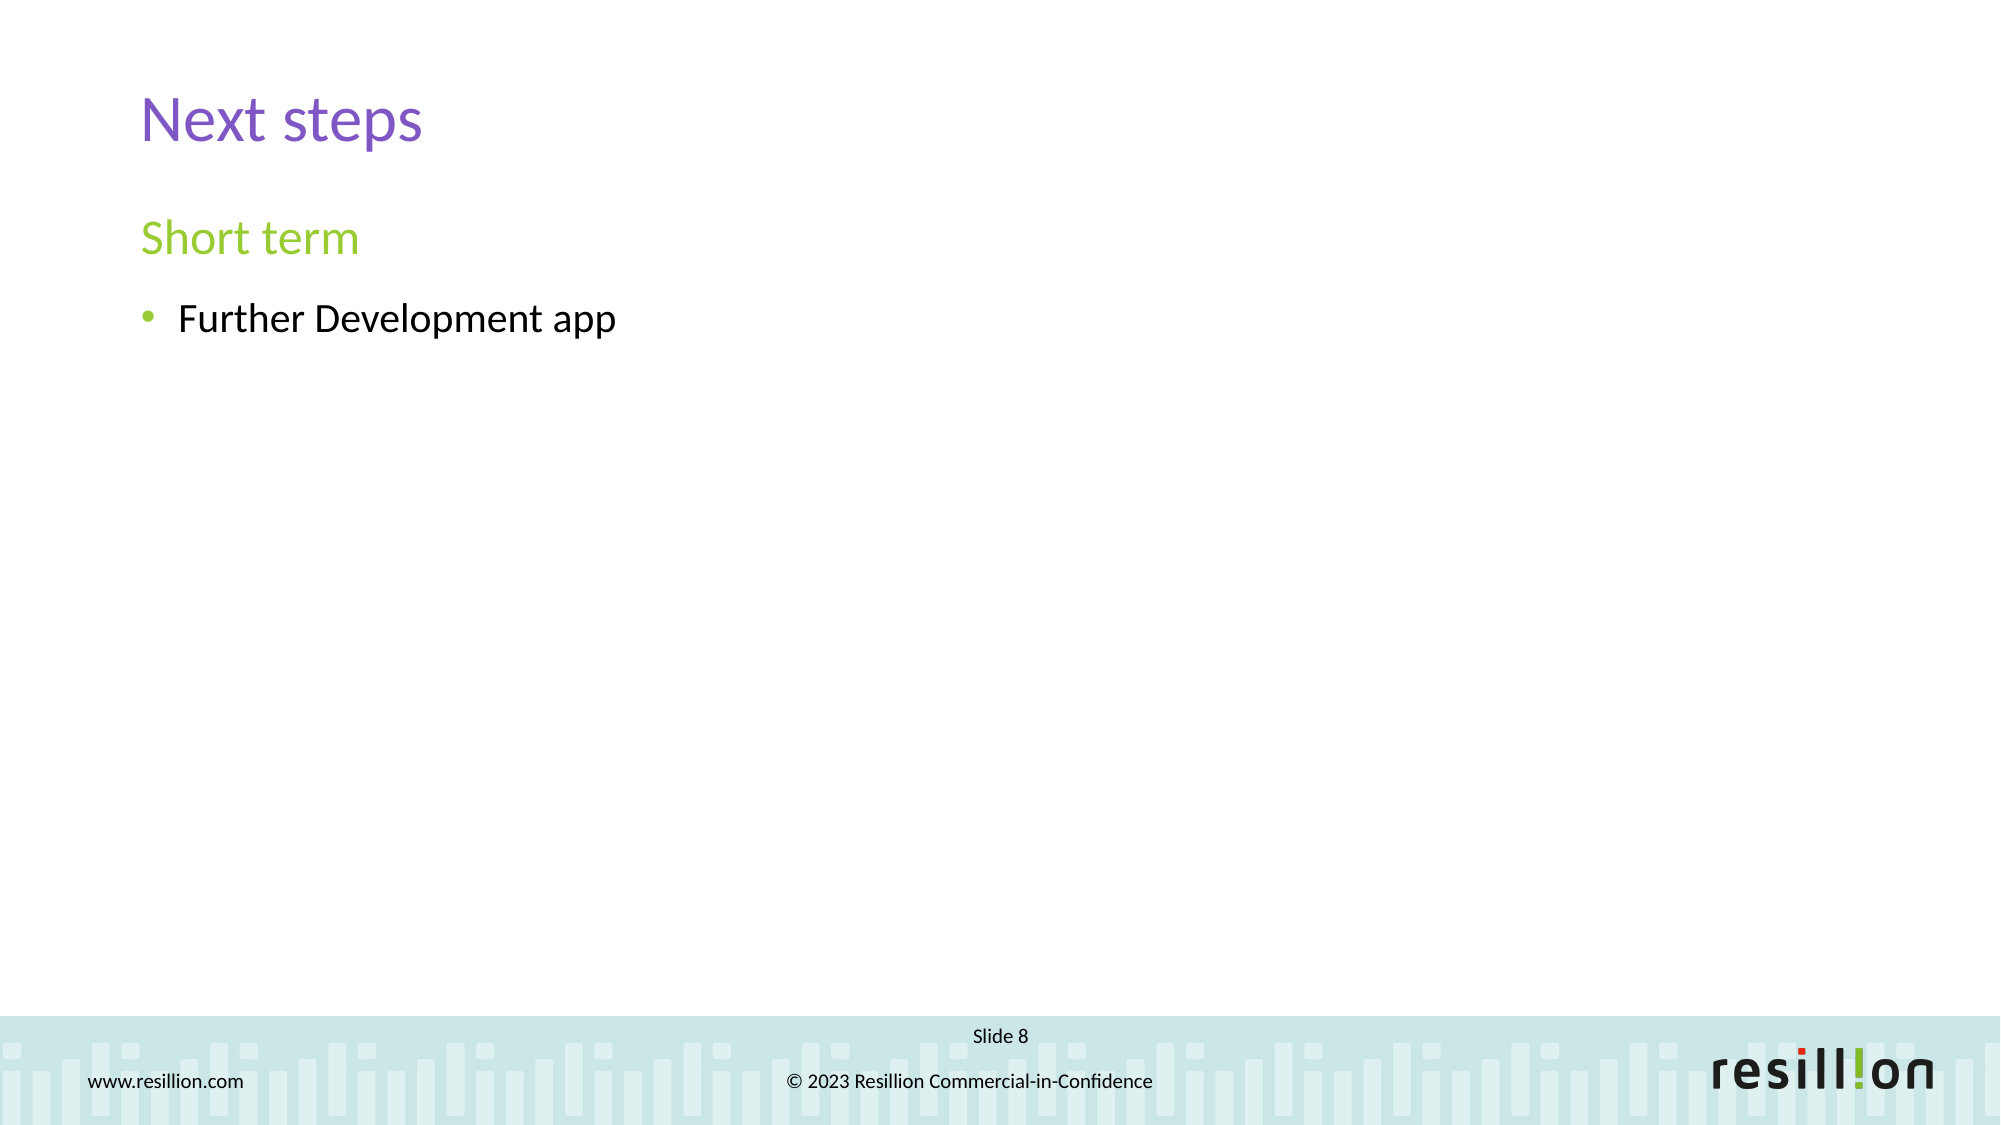

Next steps
Short term
Further Development app